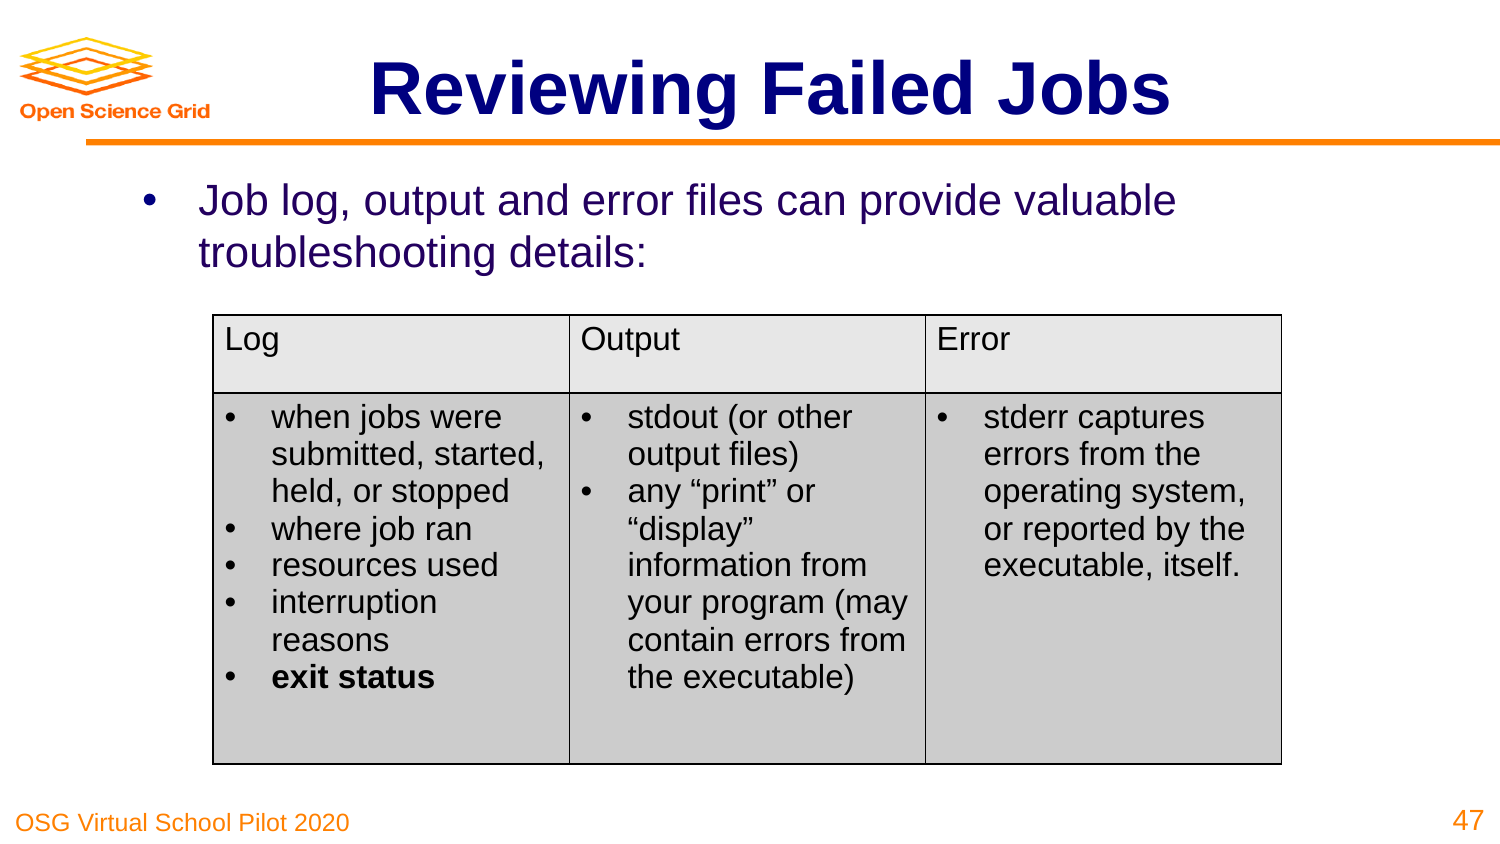

# Reviewing Failed Jobs
Job log, output and error files can provide valuable troubleshooting details:
| Log | Output | Error |
| --- | --- | --- |
| when jobs were submitted, started, held, or stopped where job ran resources used interruption reasons exit status | stdout (or other output files) any “print” or “display” information from your program (may contain errors from the executable) | stderr captures errors from the operating system, or reported by the executable, itself. |
47